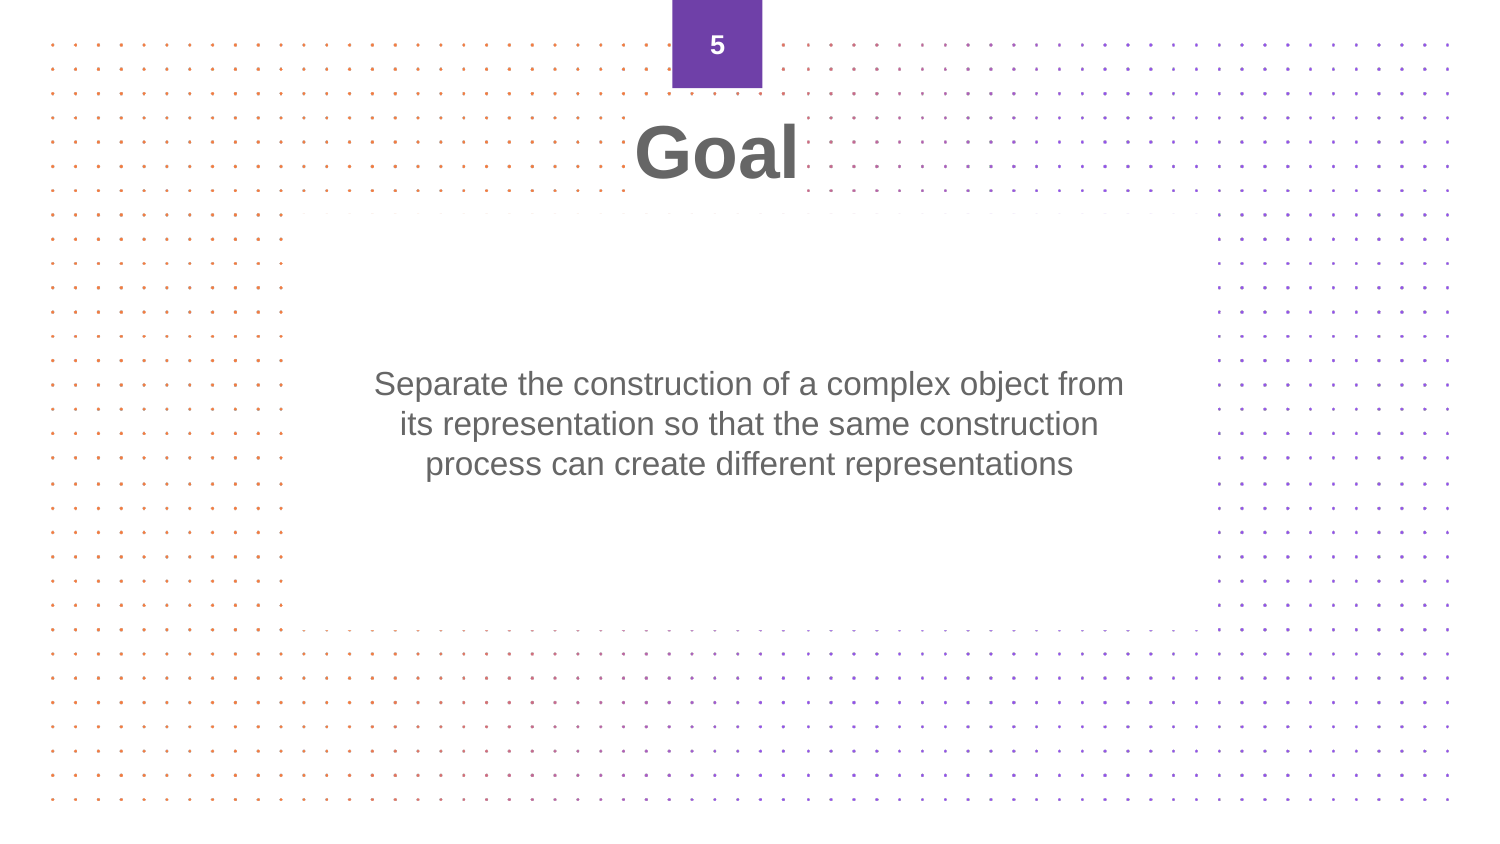

5
Goal
Separate the construction of a complex object from its representation so that the same construction process can create different representations